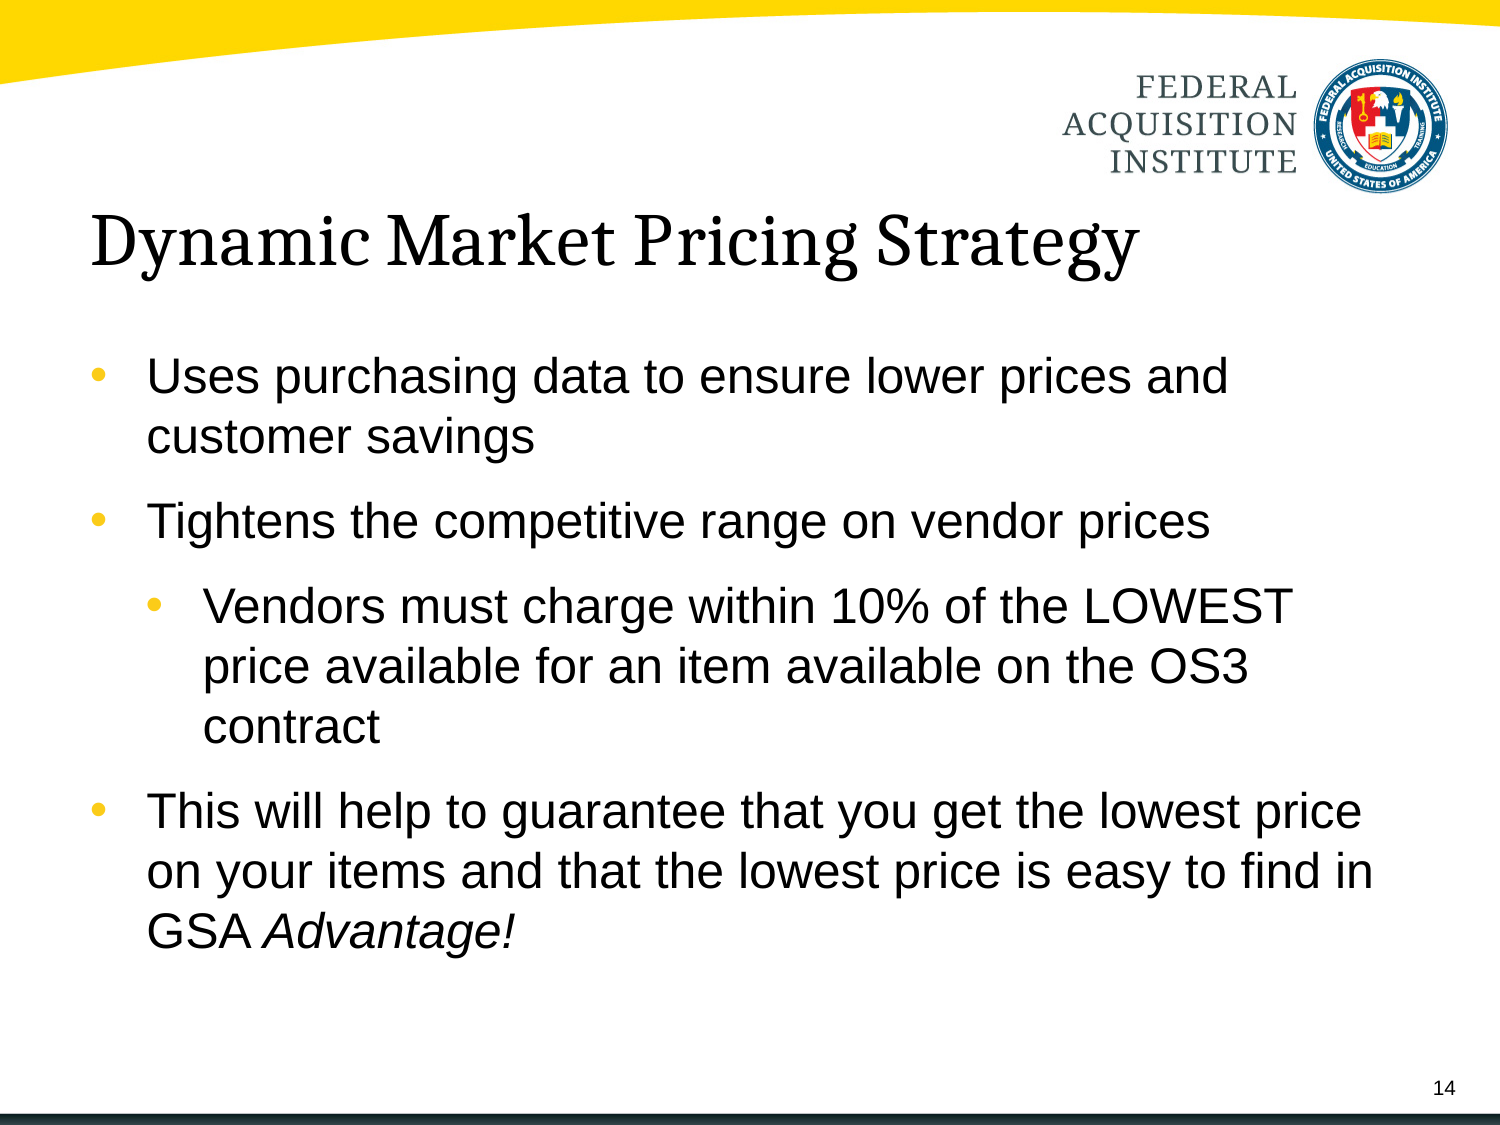

# Dynamic Market Pricing Strategy
Uses purchasing data to ensure lower prices and customer savings
Tightens the competitive range on vendor prices
Vendors must charge within 10% of the LOWEST price available for an item available on the OS3 contract
This will help to guarantee that you get the lowest price on your items and that the lowest price is easy to find in GSA Advantage!
14